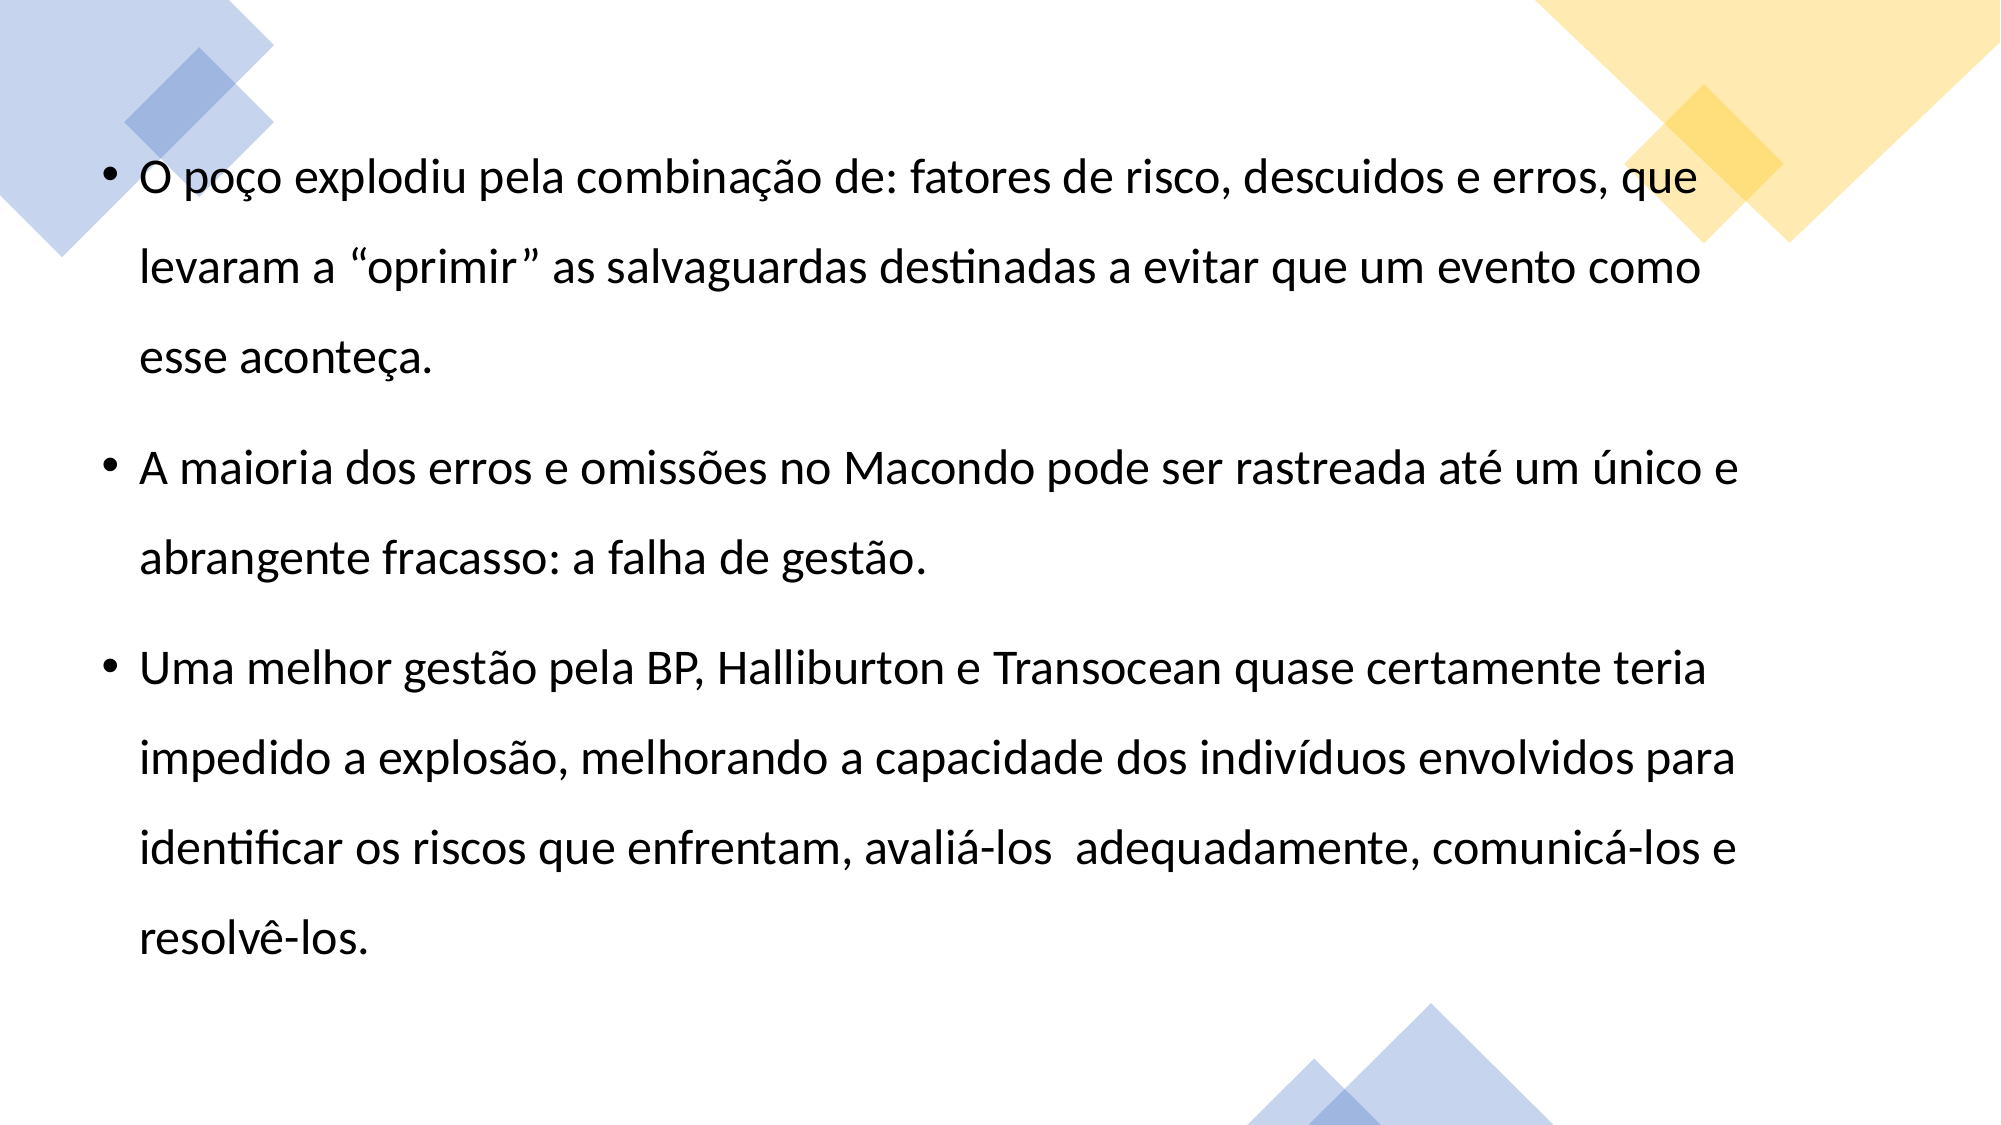

O poço explodiu pela combinação de: fatores de risco, descuidos e erros, que levaram a “oprimir” as salvaguardas destinadas a evitar que um evento como esse aconteça.
A maioria dos erros e omissões no Macondo pode ser rastreada até um único e abrangente fracasso: a falha de gestão.
Uma melhor gestão pela BP, Halliburton e Transocean quase certamente teria impedido a explosão, melhorando a capacidade dos indivíduos envolvidos para identificar os riscos que enfrentam, avaliá-los  adequadamente, comunicá-los e resolvê-los.